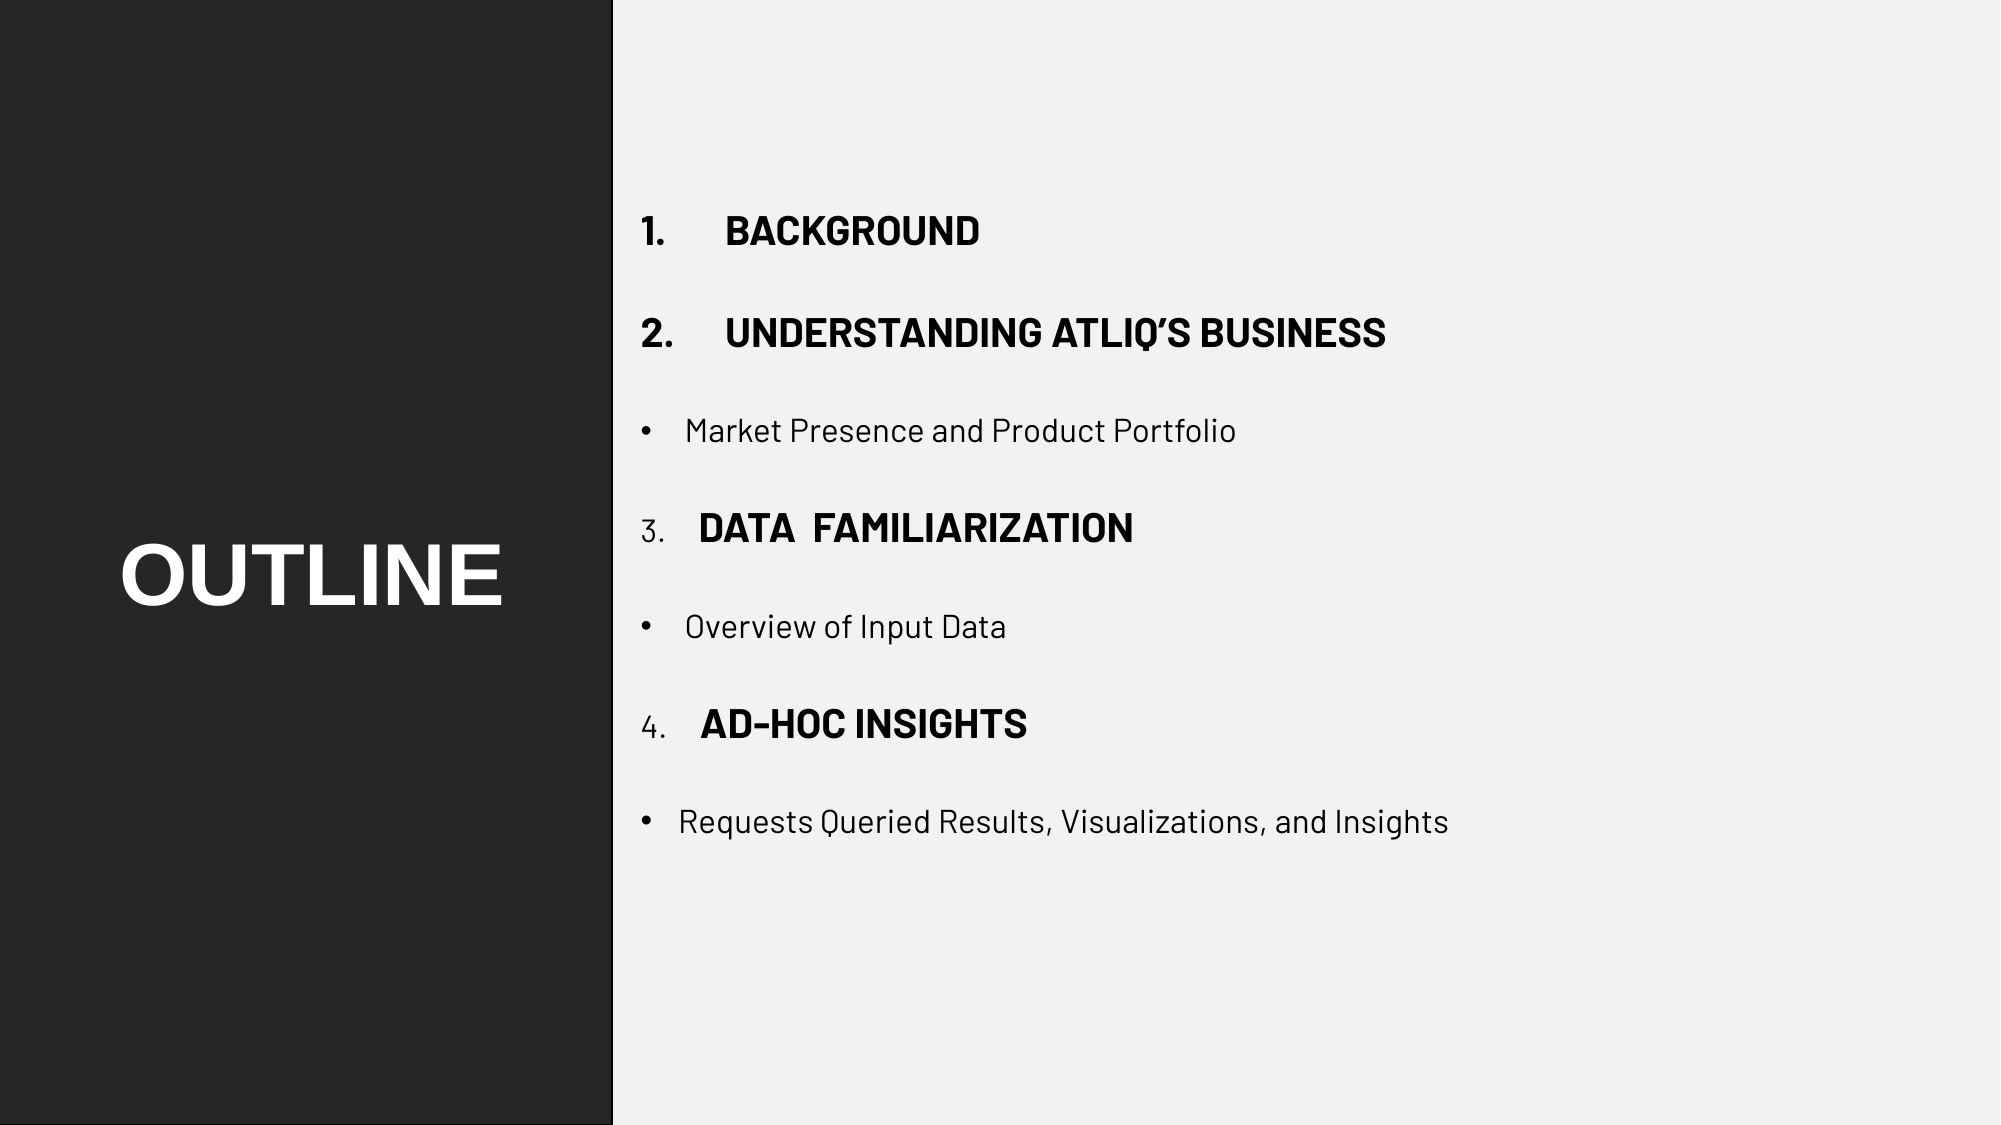

BACKGROUND

UNDERSTANDING ATLIQ’S BUSINESS

 Market Presence and Product Portfolio

3.     DATA  FAMILIARIZATION

 Overview of Input Data

4.     AD-HOC INSIGHTS

Requests Queried Results, Visualizations, and Insights
# OUTLINE